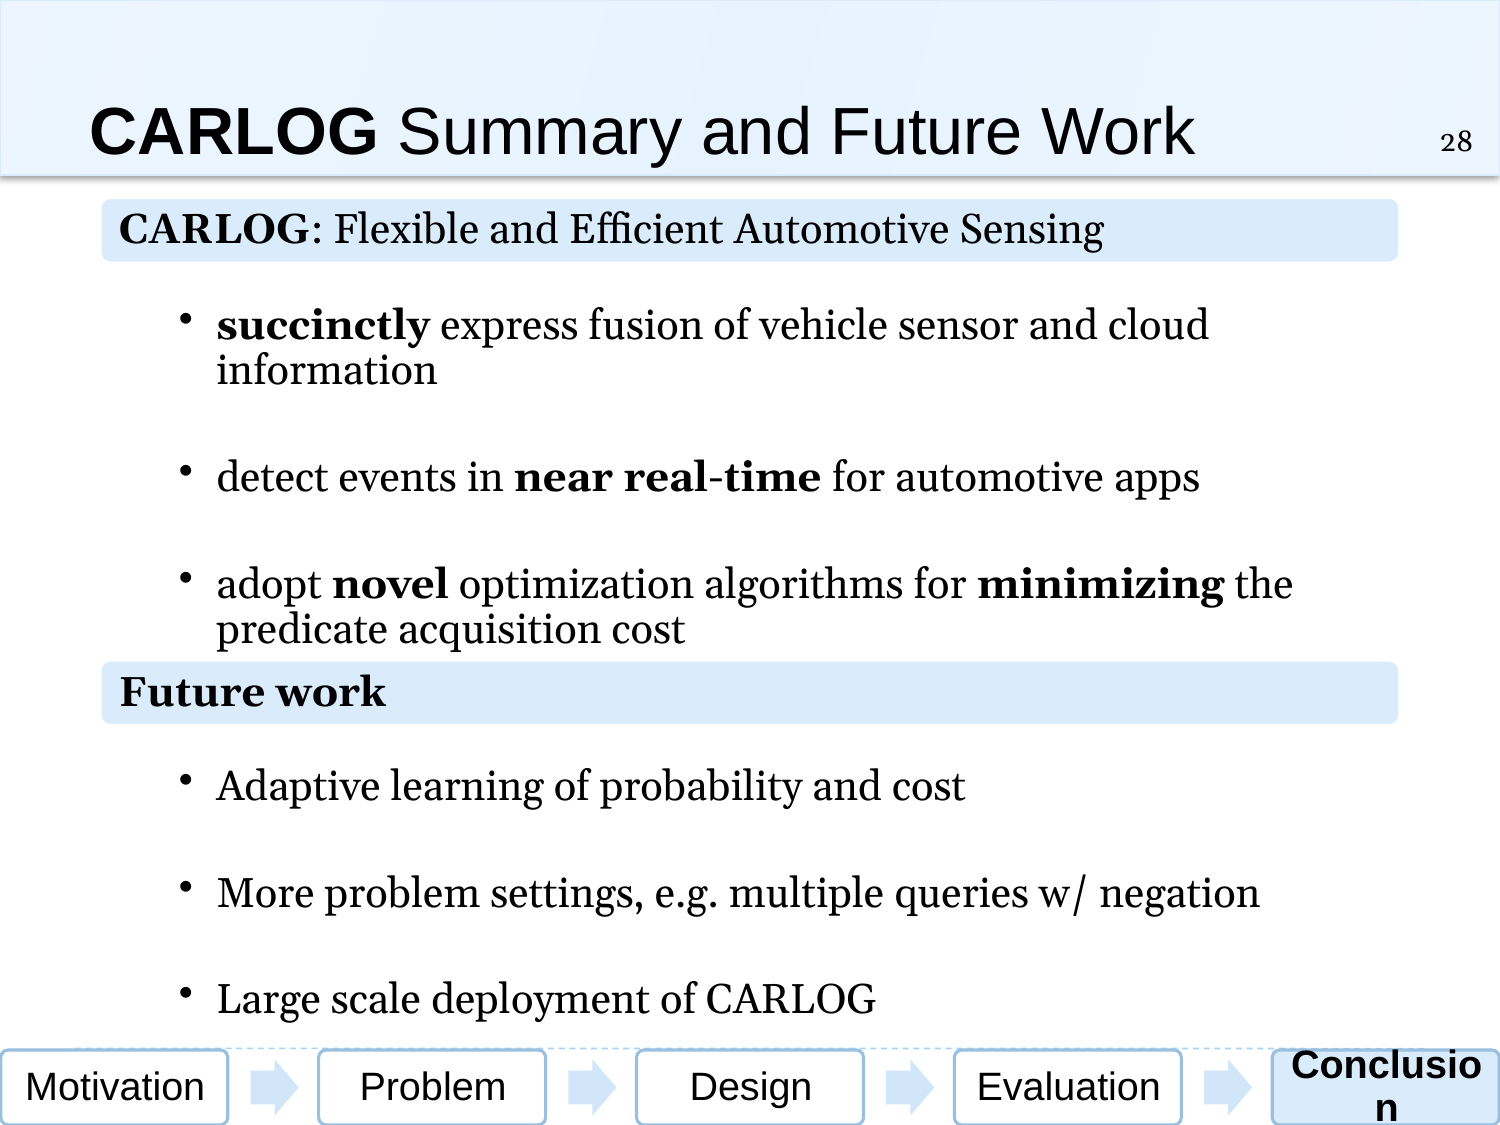

# CARLOG Summary and Future Work
28
CARLOG: Flexible and Efficient Automotive Sensing

succinctly express fusion of vehicle sensor and cloud information

detect events in near real-time for automotive apps

adopt novel optimization algorithms for minimizing the predicate acquisition cost

Future work

Adaptive learning of probability and cost

More problem settings, e.g. multiple queries w/ negation

Large scale deployment of CARLOG
Motivation

Problem

Design

Evaluation

Conclusion